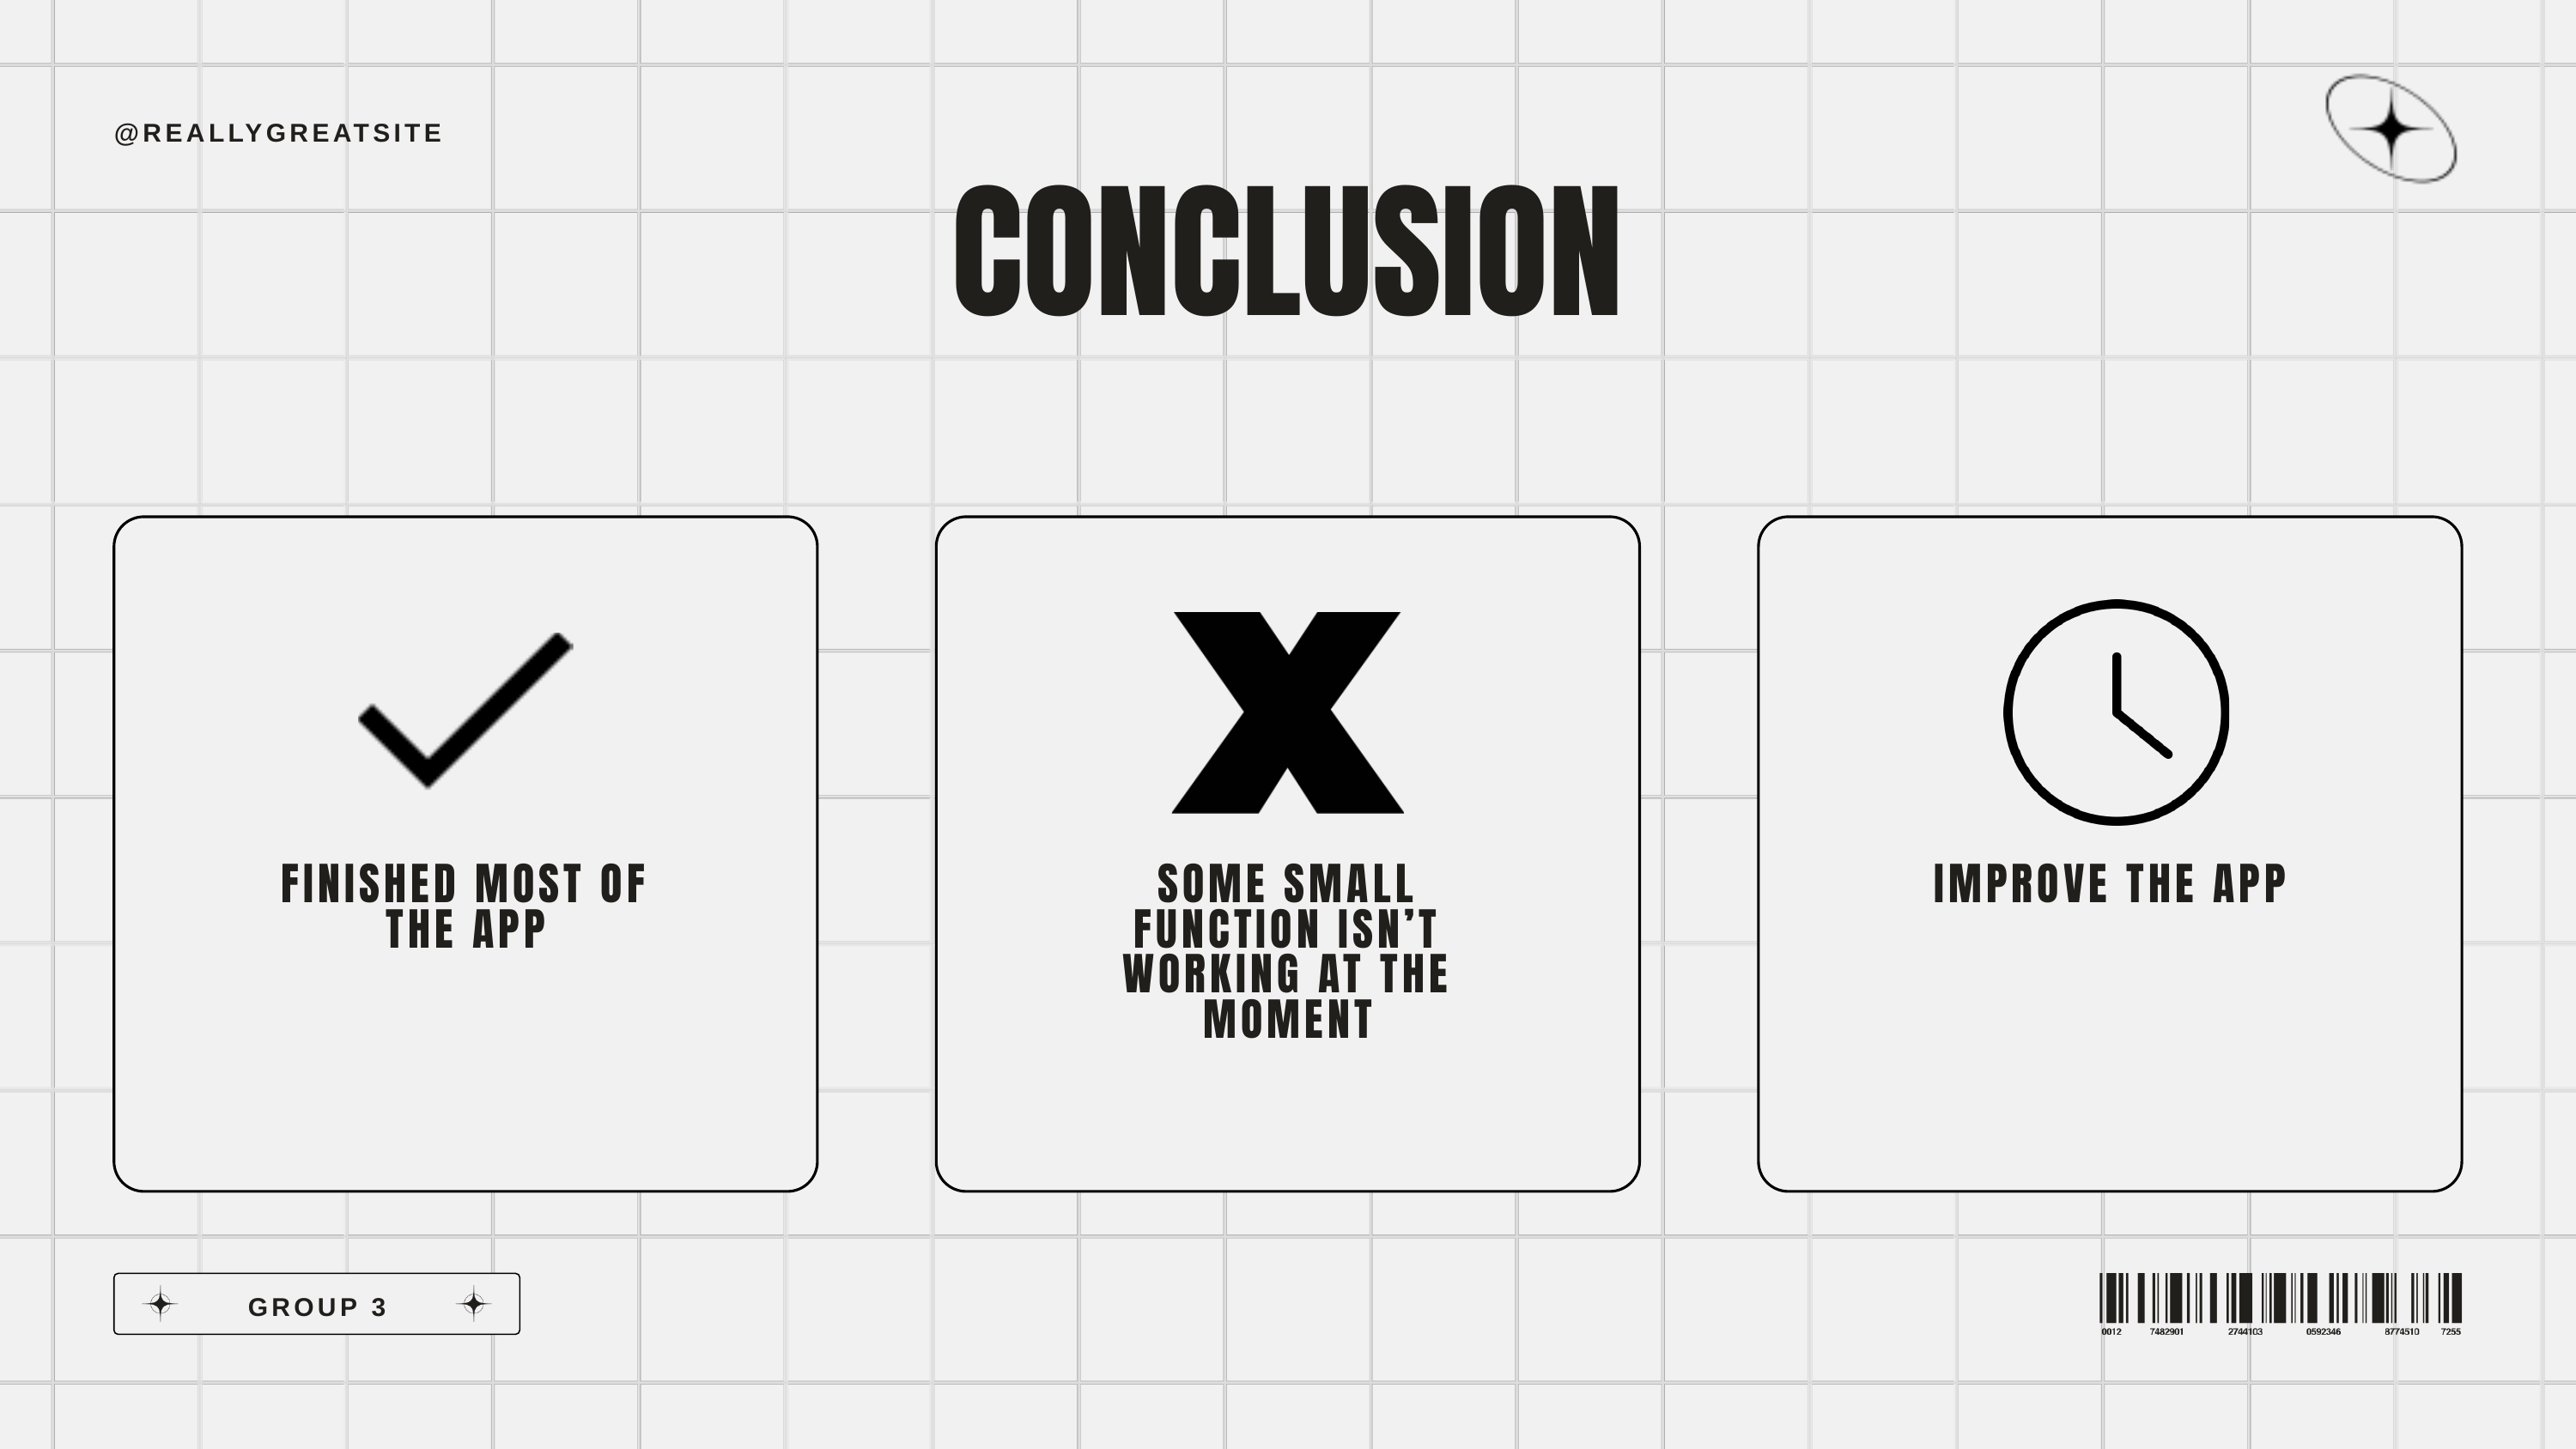

@REALLYGREATSITE
CONCLUSION

FINISHED MOST OF THE APP
SOME SMALL FUNCTION ISN’T WORKING AT THE MOMENT
IMPROVE THE APP

GROUP 3